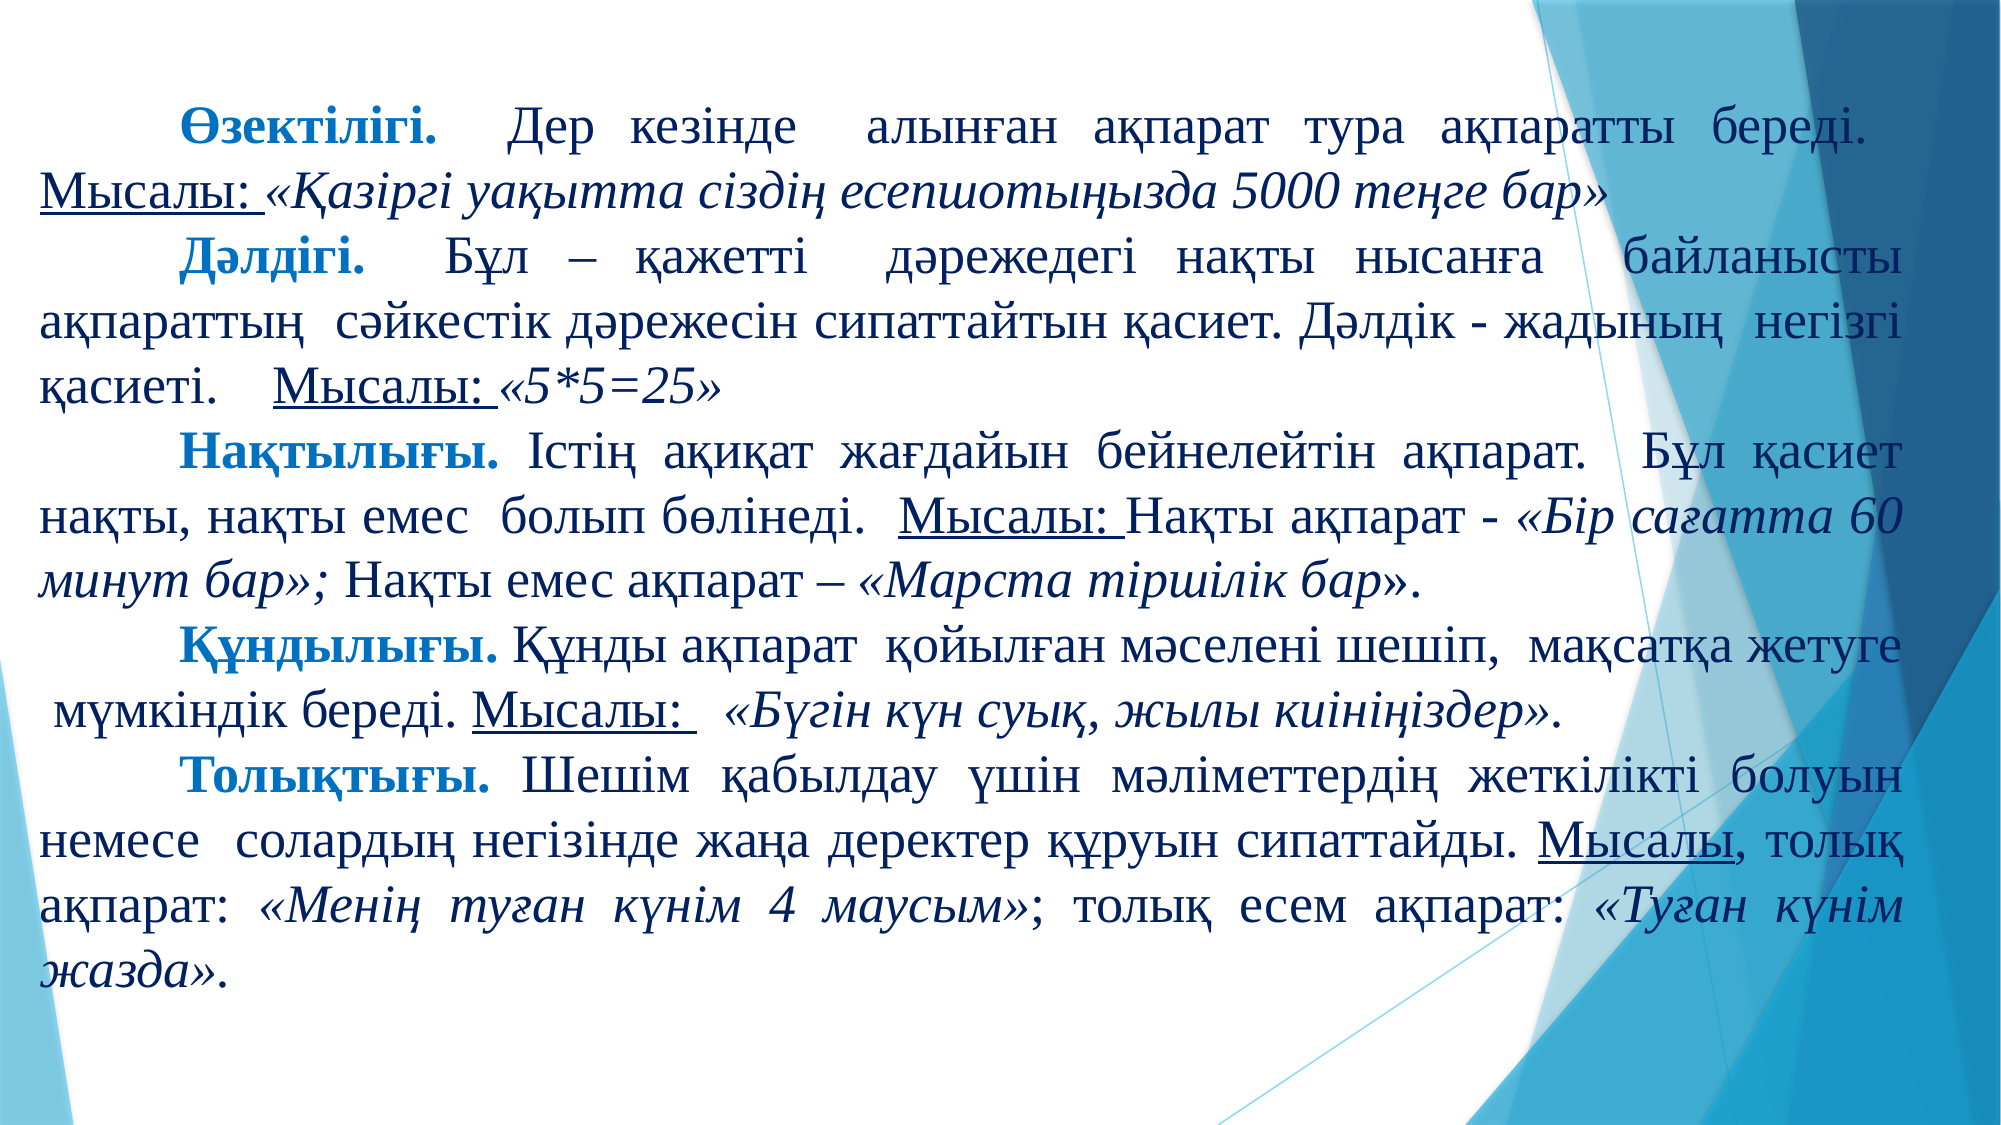

Өзектілігі.  Дер кезінде  алынған ақпарат тура ақпаратты береді.  Мысалы: «Қазіргі уақытта сіздің есепшотыңызда 5000 теңге бар»
	Дәлдігі.  Бұл – қажетті  дәрежедегі нақты нысанға  байланысты ақпараттың  сәйкестік дәрежесін сипаттайтын қасиет. Дәлдік - жадының  негізгі қасиеті.    Мысалы: «5*5=25»
	Нақтылығы. Істің ақиқат жағдайын бейнелейтін ақпарат.  Бұл қасиет нақты, нақты емес  болып бөлінеді.  Мысалы: Нақты ақпарат - «Бір сағатта 60 минут бар»; Нақты емес ақпарат – «Марста тіршілік бар».
	Құндылығы. Құнды ақпарат  қойылған мәселені шешіп,  мақсатқа жетуге  мүмкіндік береді. Мысалы:   «Бүгін күн суық, жылы киініңіздер».
	Толықтығы. Шешім қабылдау үшін мәліметтердің жеткілікті болуын немесе  солардың негізінде жаңа деректер құруын сипаттайды. Мысалы, толық ақпарат: «Менің туған күнім 4 маусым»; толық есем ақпарат: «Туған күнім жазда».